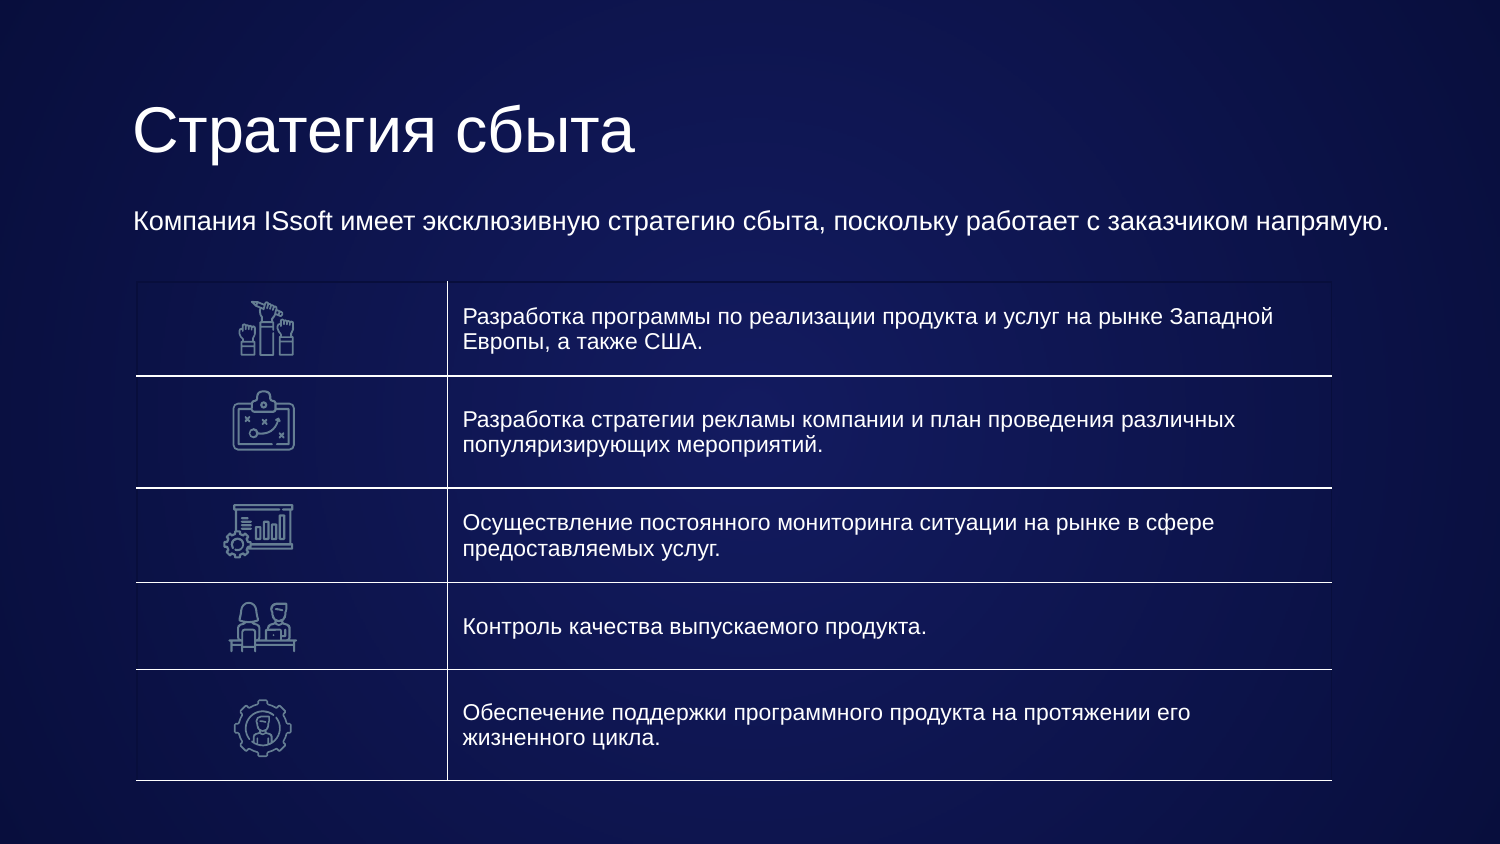

# Стратегия сбыта
Компания ISsoft имеет эксклюзивную стратегию сбыта, поскольку работает с заказчиком напрямую.

|  | Разработка программы по реализации продукта и услуг на рынке Западной Европы, а также США. |
| --- | --- |
|  | Разработка стратегии рекламы компании и план проведения различных популяризирующих мероприятий. |
|  | Осуществление постоянного мониторинга ситуации на рынке в сфере предоставляемых услуг. |
|  | Контроль качества выпускаемого продукта. |
|  | Обеспечение поддержки программного продукта на протяжении его жизненного цикла. |